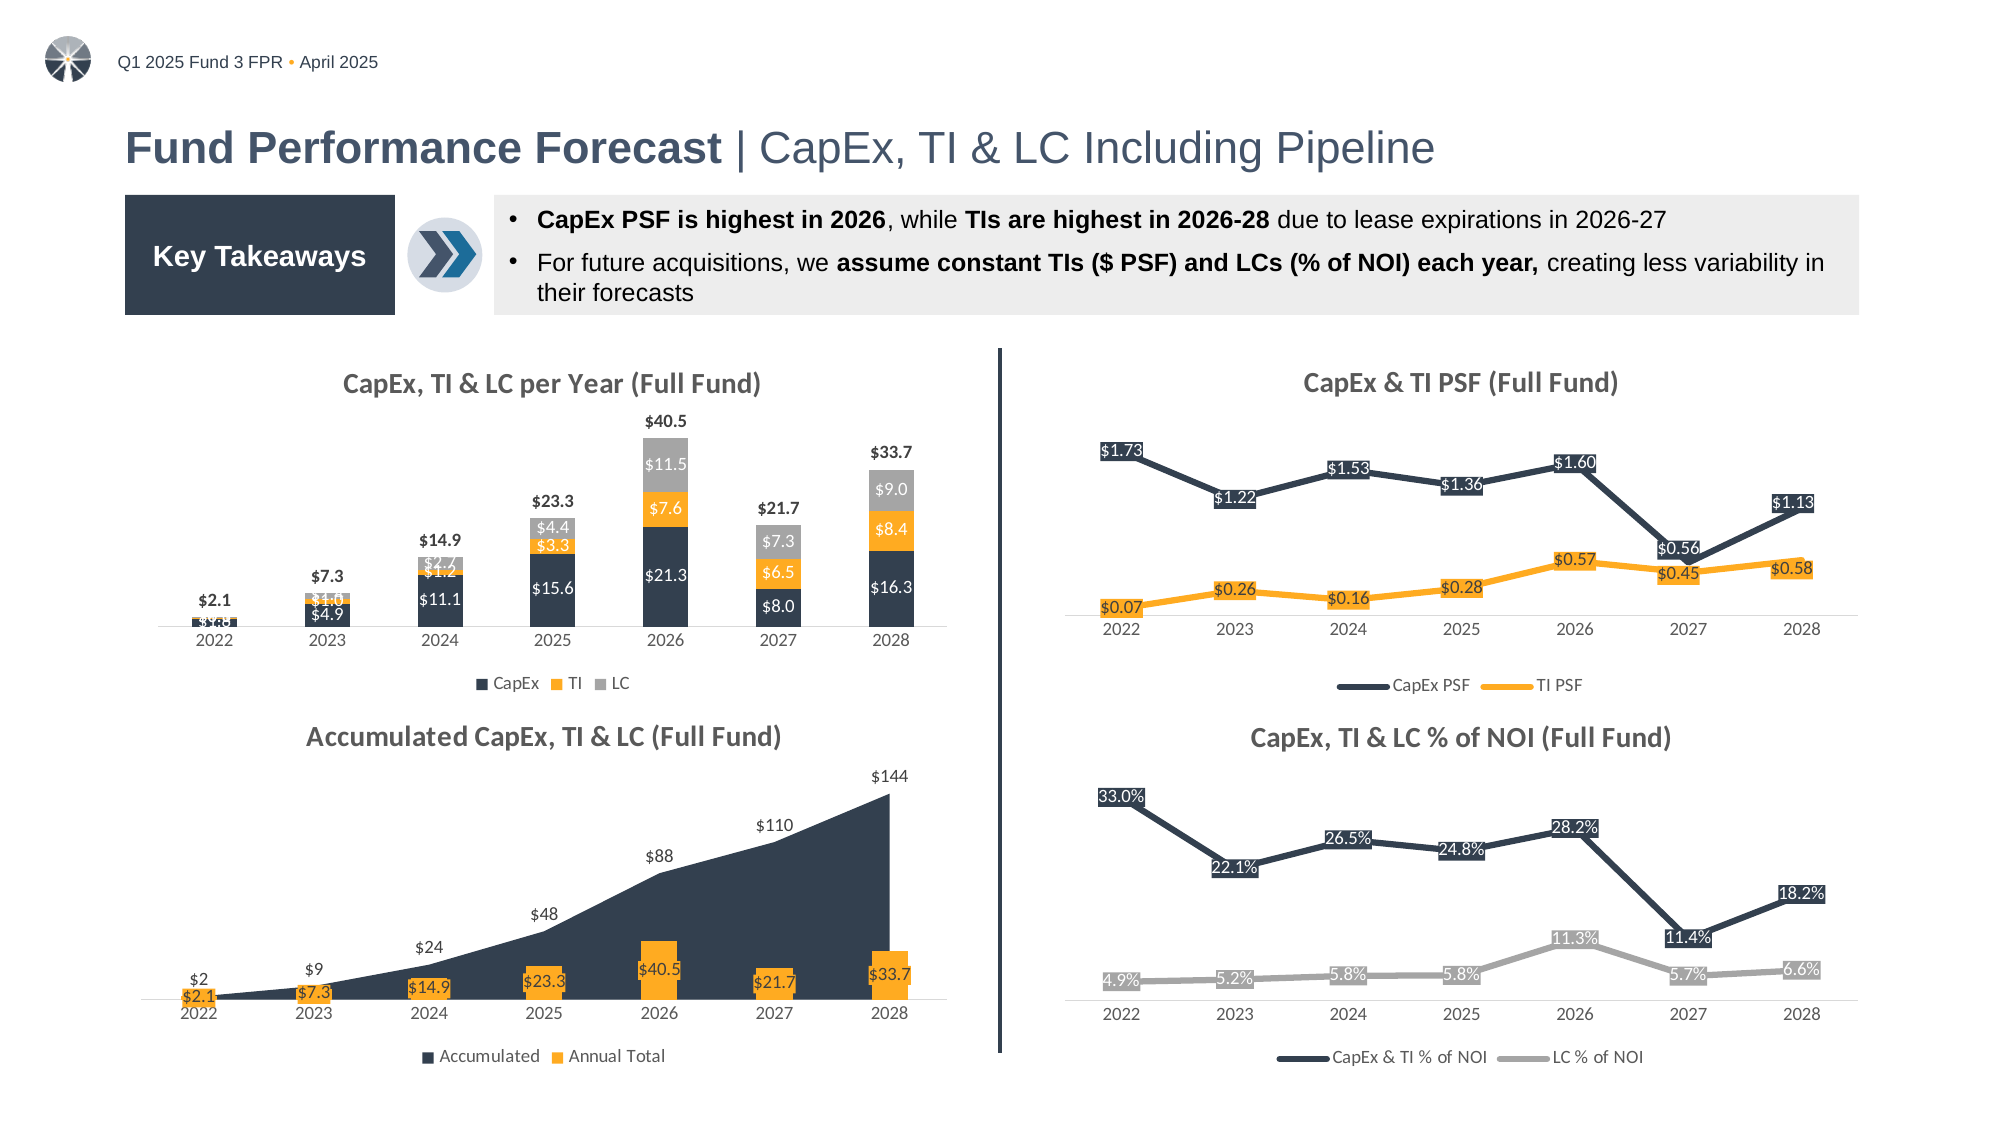

# Fund Performance Forecast | CapEx, TI & LC Including Pipeline
Key Takeaways
CapEx PSF is highest in 2026, while TIs are highest in 2026-28 due to lease expirations in 2026-27
For future acquisitions, we assume constant TIs ($ PSF) and LCs (% of NOI) each year, creating less variability in their forecasts

### Chart: CapEx & TI PSF (Full Fund)

| Category | CapEx PSF | TI PSF |
|---|---|---|
| 2022 | 1.7262174708086462 | 0.07454788746016312 |
| 2023 | 1.22326177712382 | 0.2601758765201776 |
| 2024 | 1.5335676141258507 | 0.16170280279533297 |
| 2025 | 1.362292392181497 | 0.28490940876958637 |
| 2026 | 1.5995461095225005 | 0.5720128598576726 |
| 2027 | 0.5572904792665704 | 0.45152724582485365 |
| 2028 | 1.1271871937257785 | 0.5825258124068381 |

### Chart: CapEx, TI & LC per Year (Full Fund)

| Category | CapEx | TI | LC | Annual Total |
|---|---|---|---|---|
| 2022 | 1.7599794100000001 | 0.07600592 | 0.27101467 | 2.107 |
| 2023 | 4.860736810000001 | 1.0338314199999998 | 1.38786993 | 7.282438160000001 |
| 2024 | 11.062518557599997 | 1.166456725 | 2.6659799570000002 | 14.894955239599998 |
| 2025 | 15.59343154686049 | 3.2612054418000005 | 4.449708659387 | 23.30434564804749 |
| 2026 | 21.291450714130704 | 7.614024716764359 | 11.548813770584374 | 40.45428920147944 |
| 2027 | 7.9944935790818965 | 6.4772893164763214 | 7.259962491479266 | 21.731745387037485 |
| 2028 | 16.306613358103476 | 8.427192259553246 | 9.004305067963191 | 33.738110685619915 |

### Chart: Accumulated CapEx, TI & LC (Full Fund)

| Category | Accumulated | Annual Total |  |
|---|---|---|---|
| 2022 | 2.107 | 2.107 | 2.107 |
| 2023 | 9.389438160000001 | 7.282438160000001 | 9.389438160000001 |
| 2024 | 24.2843933996 | 14.894955239599998 | 24.2843933996 |
| 2025 | 47.58873904764749 | 23.30434564804749 | 47.58873904764749 |
| 2026 | 88.04302824912693 | 40.45428920147944 | 88.04302824912693 |
| 2027 | 109.77477363616441 | 21.731745387037485 | 109.77477363616441 |
| 2028 | 143.51288432178433 | 33.738110685619915 | 143.51288432178433 |

### Chart: CapEx, TI & LC % of NOI (Full Fund)

| Category | CapEx & TI % of NOI | LC % of NOI |
|---|---|---|
| 2022 | 0.329857227811714 | 0.048691101329500545 |
| 2023 | 0.22110158402100527 | 0.0520581369092273 |
| 2024 | 0.2651164758048743 | 0.057796765013658526 |
| 2025 | 0.24778062627558856 | 0.058476416121398374 |
| 2026 | 0.28242561715475173 | 0.11283955056751643 |
| 2027 | 0.11420550679720777 | 0.05729271242194979 |
| 2028 | 0.1818861585798424 | 0.06621538491932212 |